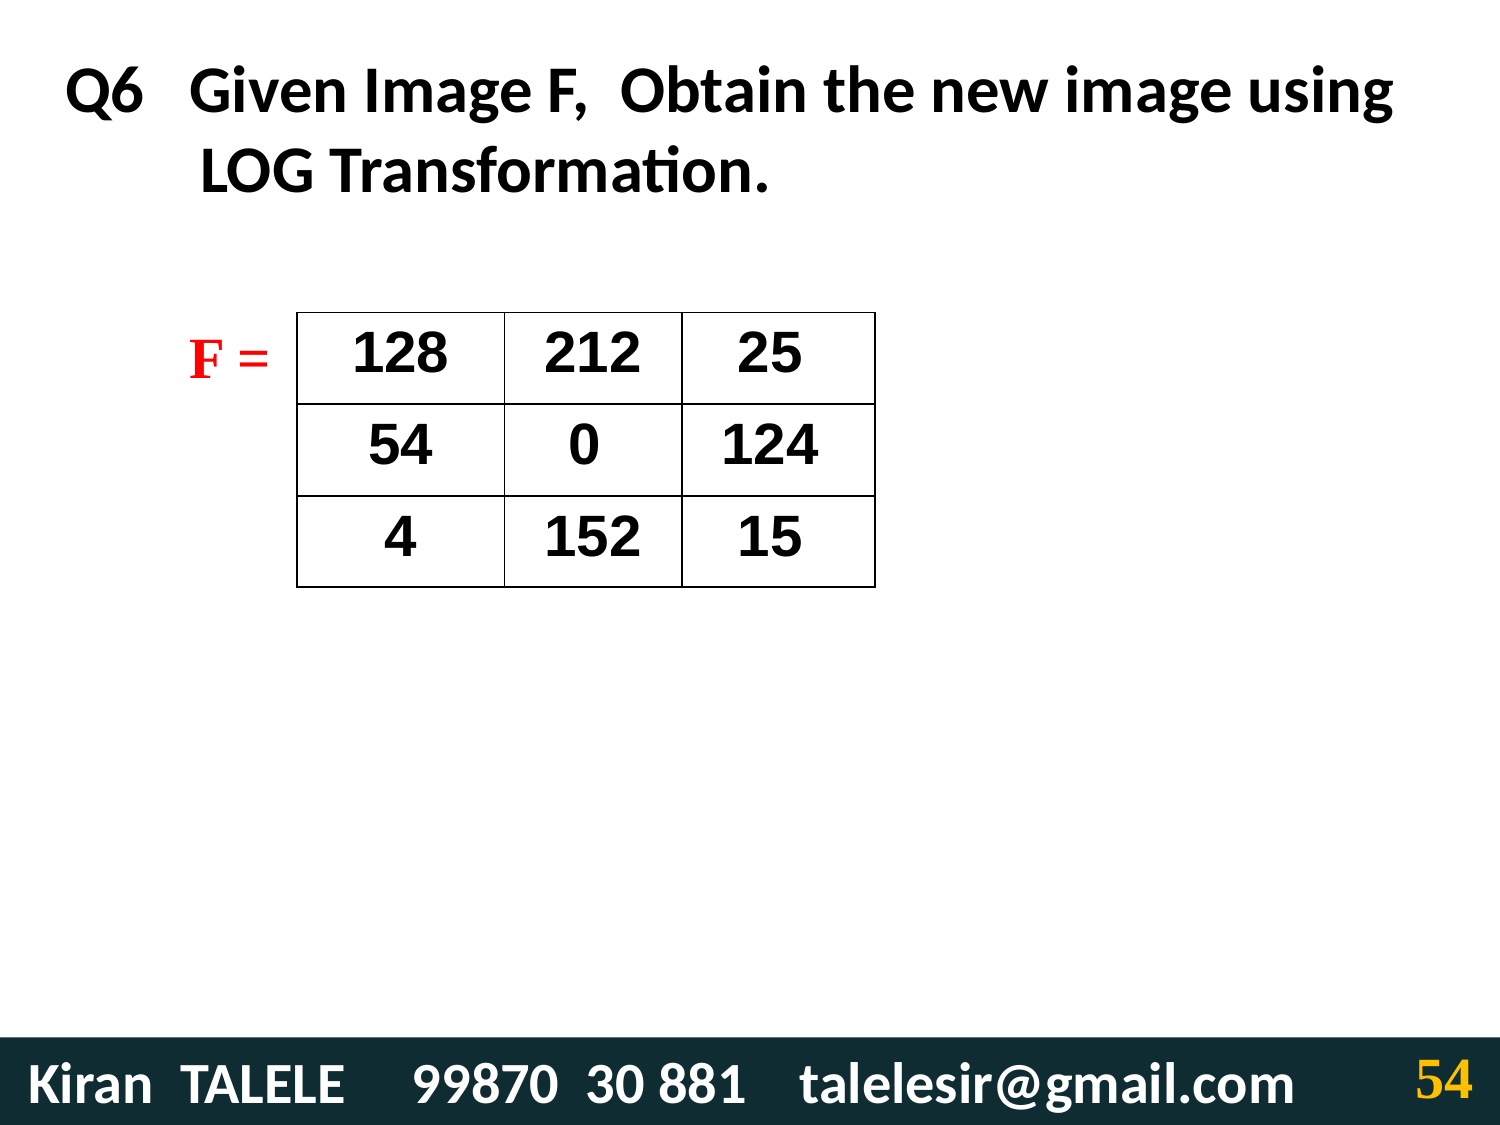

# Q6   Given Image F,  Obtain the new image using LOG Transformation.
F =
| 128 | 212 | 25 |
| --- | --- | --- |
| 54 | 0 | 124 |
| 4 | 152 | 15 |
54
 Kiran  TALELE     99870  30 881    talelesir@gmail.com